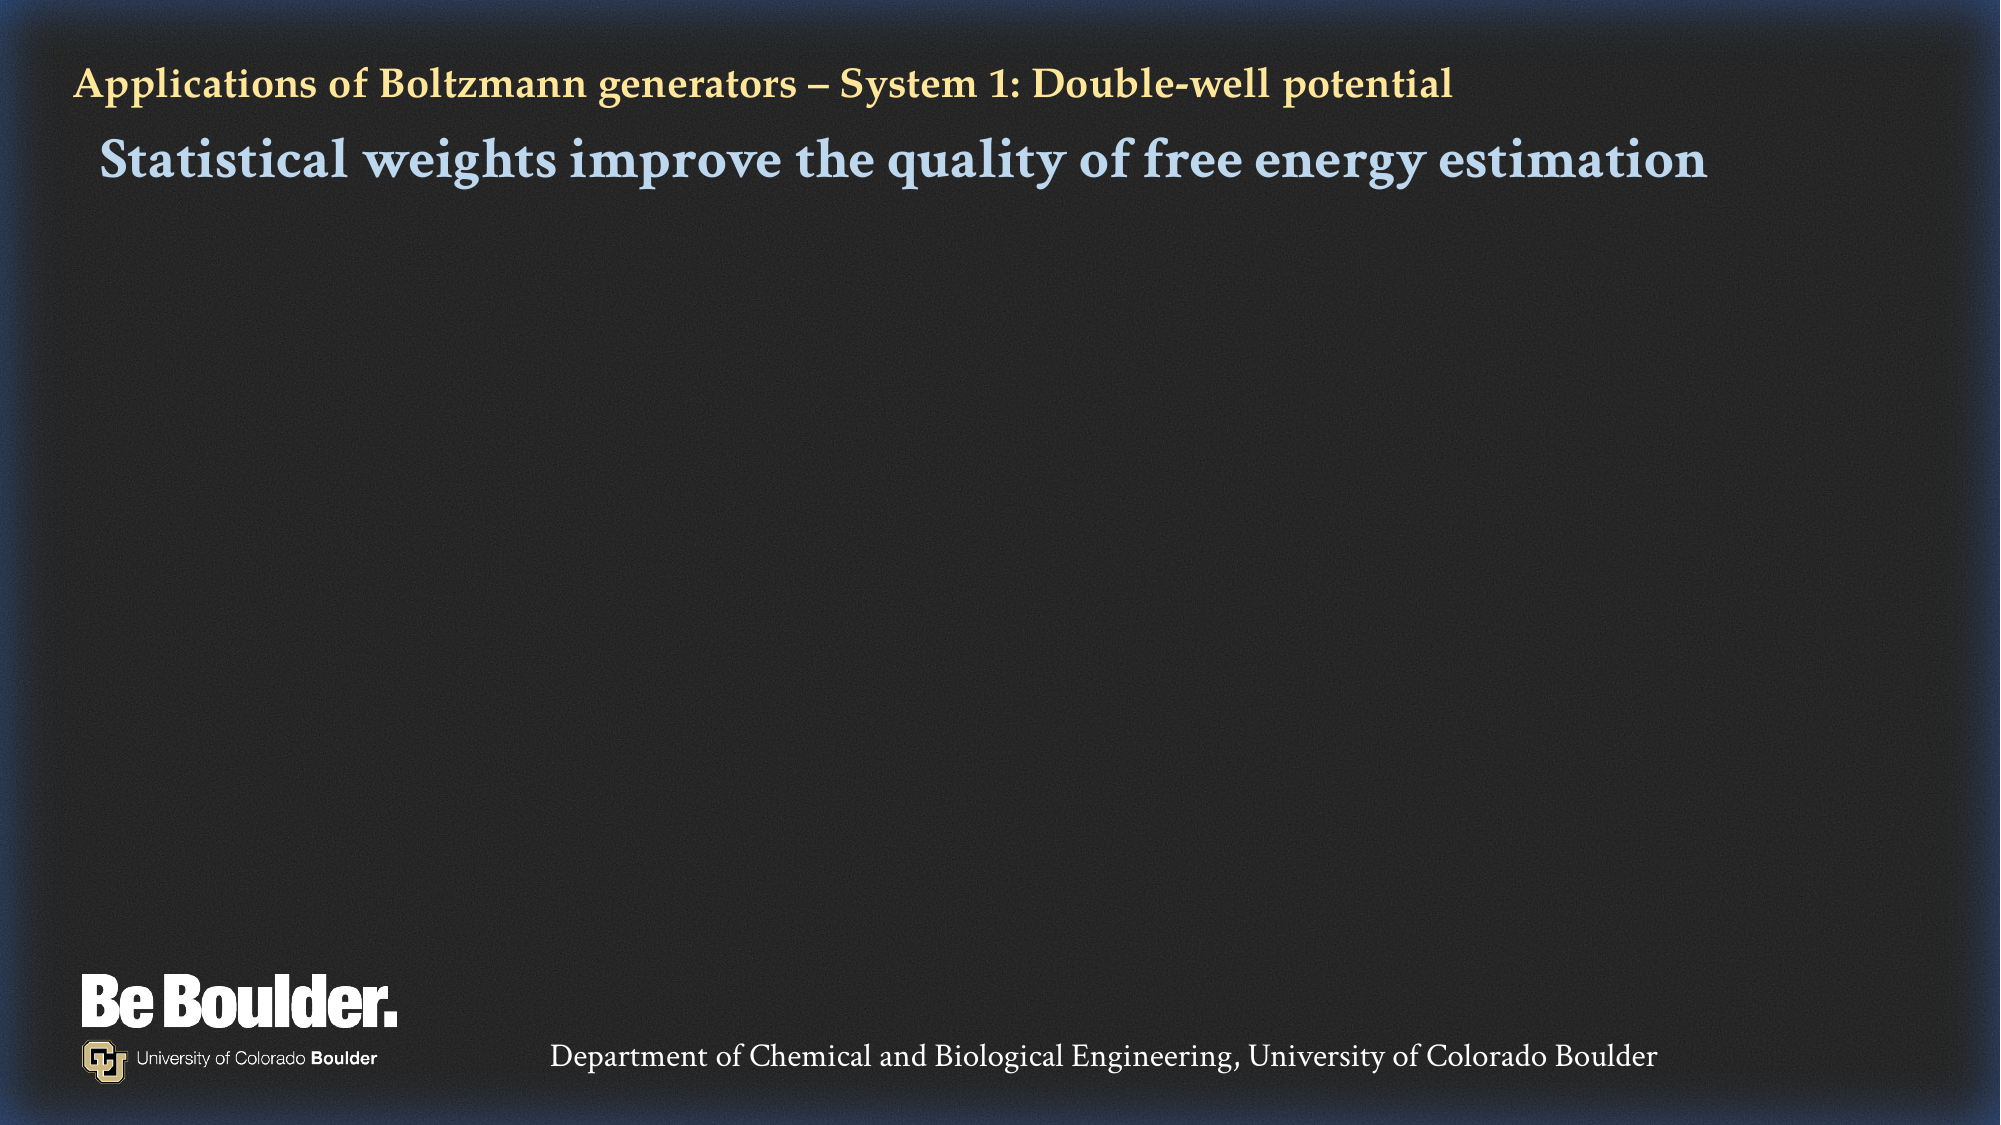

Applications of Boltzmann generators – System 1: Double-well potential
Statistical weights improve the quality of free energy estimation